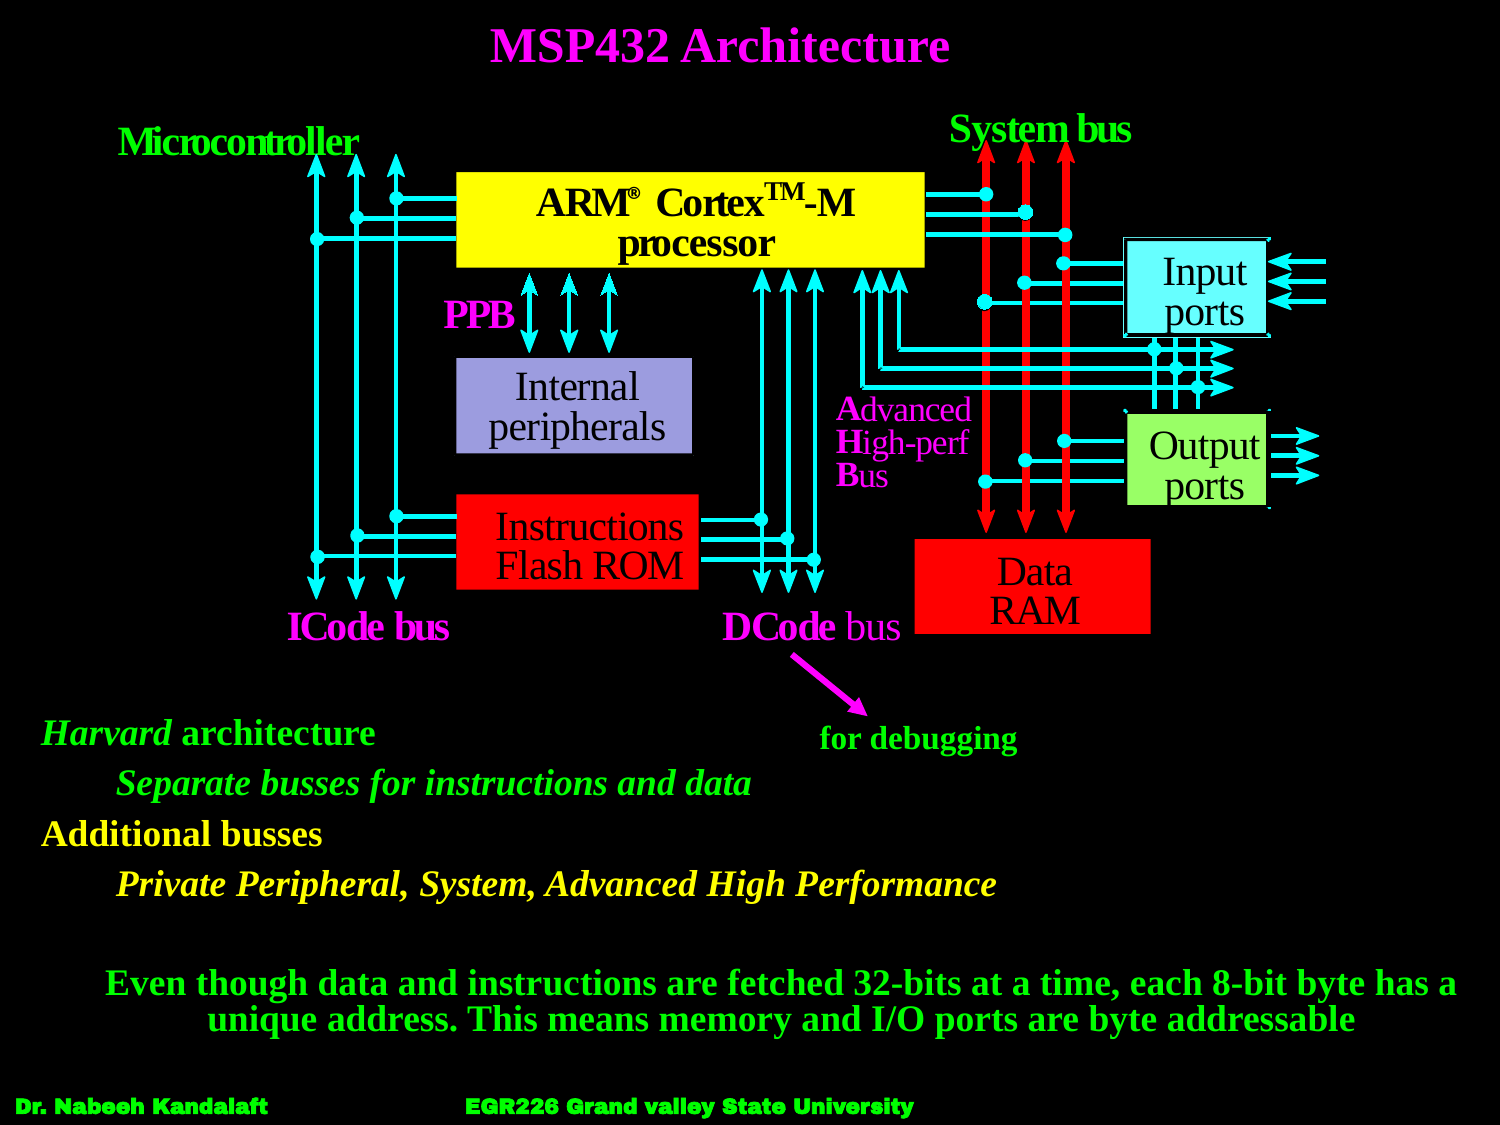

MSP432 Architecture

S
y
s
t
e
m

b
u
s
M
i
c
r
o
c
o
n
t
r
o
l
l
e
r

T
M
A
R
M

C
o
r
t
e
x
-
M
®

p
r
o
c
e
s
s
o
r

I
n
p
u
t

p
o
r
t
s
P
P
B

I
n
t
e
r
n
a
l

A

d
v
a
n
c
e
d
p
e
r
i
p
h
e
r
a
l
s

H
O
u
t
p
u
t
i
g
h
-
p
e
r
f

B
u
s

p
o
r
t
s

I
n
s
t
r
u
c
t
i
o
n
s

F
l
a
s
h

R
O
M
D
a
t
a

R
A
M

I
C
o
d
e

b
u
s
D
C
o
d
e

b
u
s

for debugging
Harvard architecture
Separate busses for instructions and data
Additional busses
Private Peripheral, System, Advanced High Performance
Even though data and instructions are fetched 32-bits at a time, each 8-bit byte has a unique address. This means memory and I/O ports are byte addressable
Dr. Nabeeh Kandalaft		EGR226 Grand valley State University